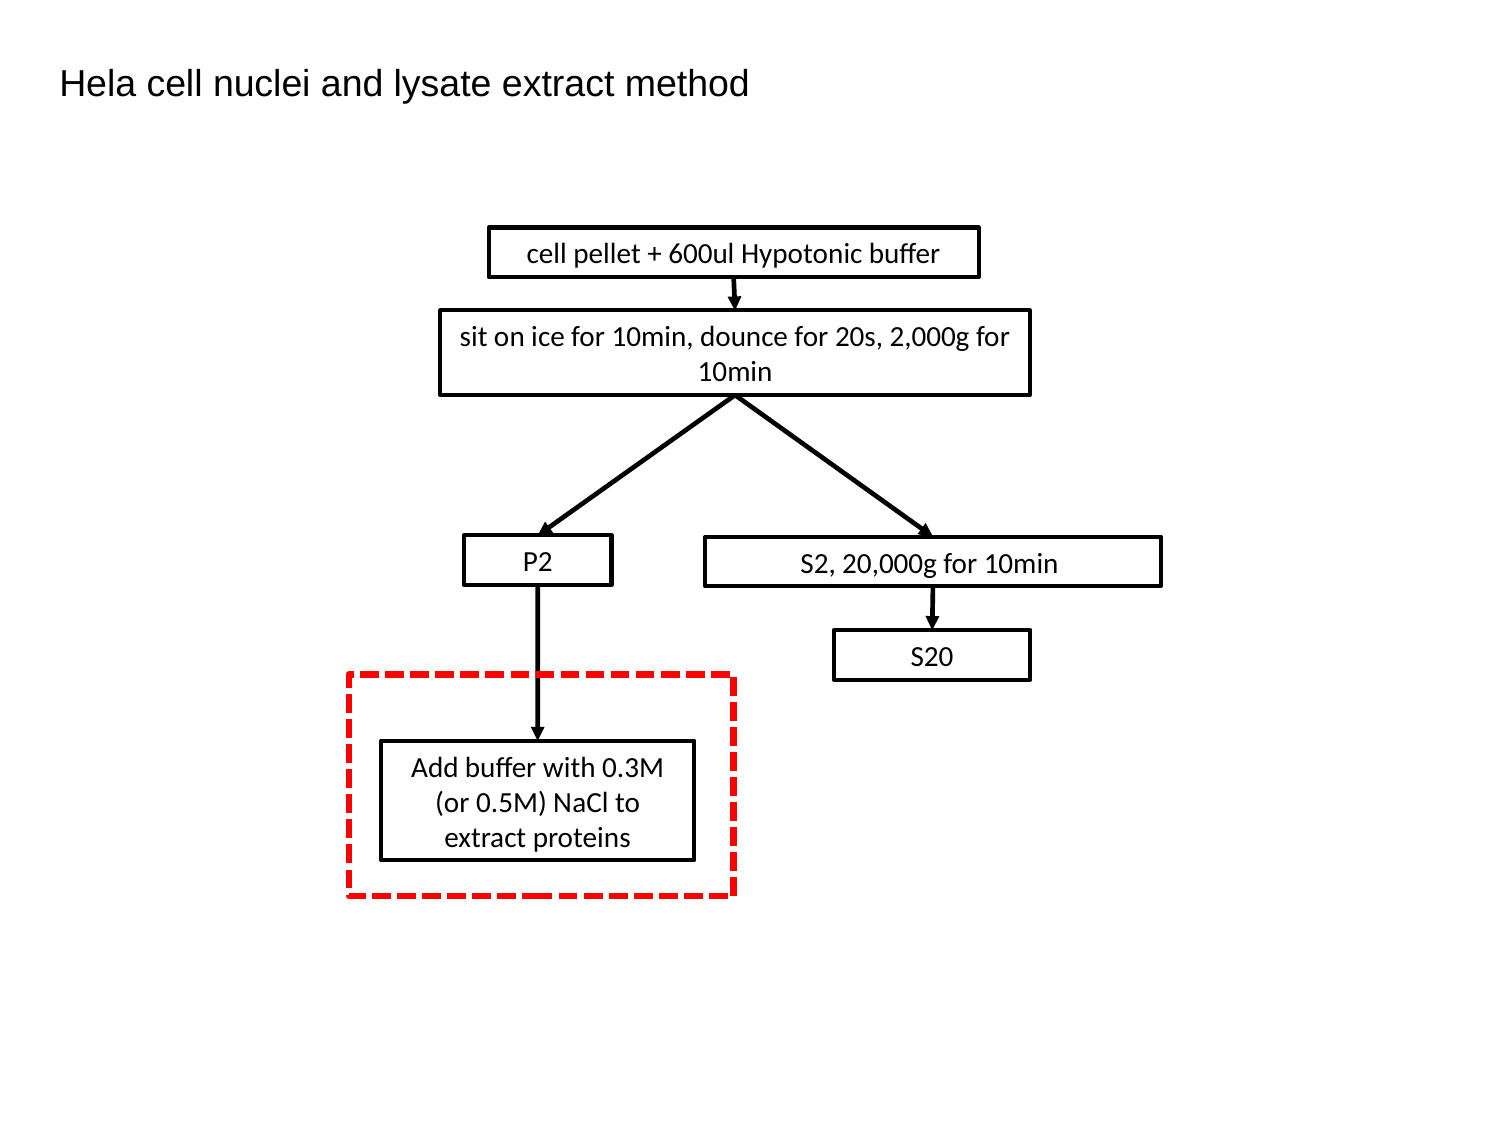

Hela cell nuclei and lysate extract method

cell pellet + 600ul Hypotonic buffer
sit on ice for 10min, dounce for 20s, 2,000g for 10min
P2
S2, 20,000g for 10min
S20

Add buffer with 0.3M (or 0.5M) NaCl to extract proteins